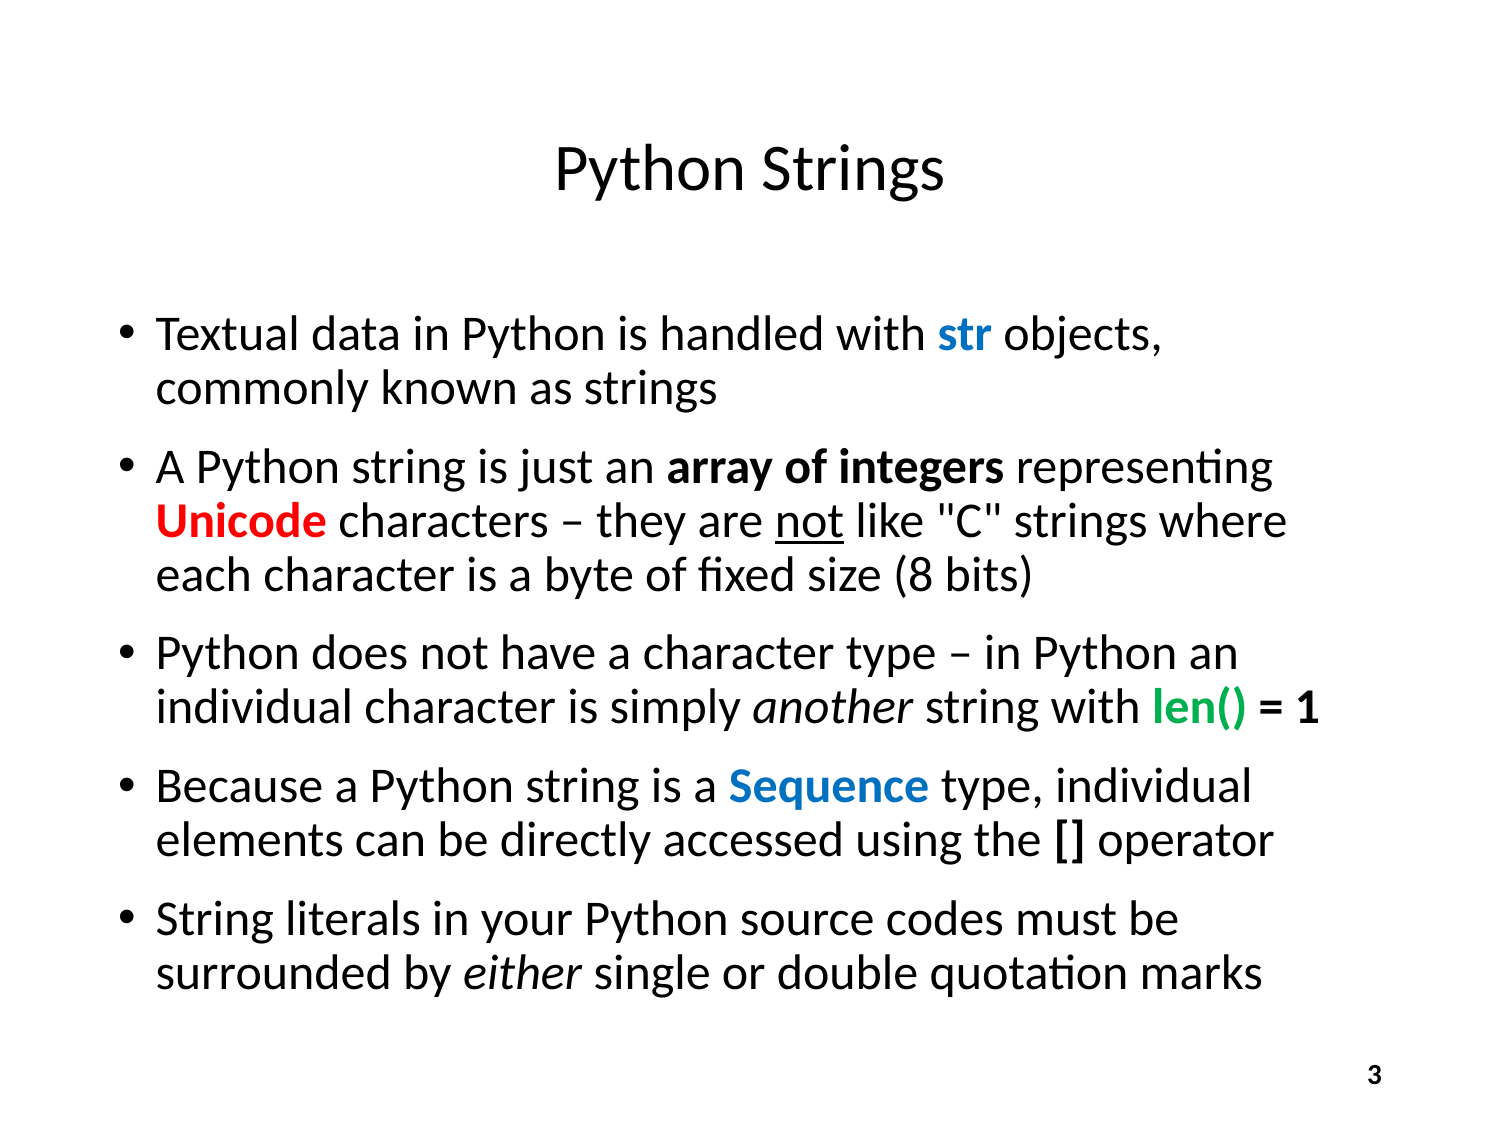

# Python Strings
Textual data in Python is handled with str objects, commonly known as strings
A Python string is just an array of integers representing Unicode characters – they are not like "C" strings where each character is a byte of fixed size (8 bits)
Python does not have a character type – in Python an individual character is simply another string with len() = 1
Because a Python string is a Sequence type, individual elements can be directly accessed using the [] operator
String literals in your Python source codes must be surrounded by either single or double quotation marks
3